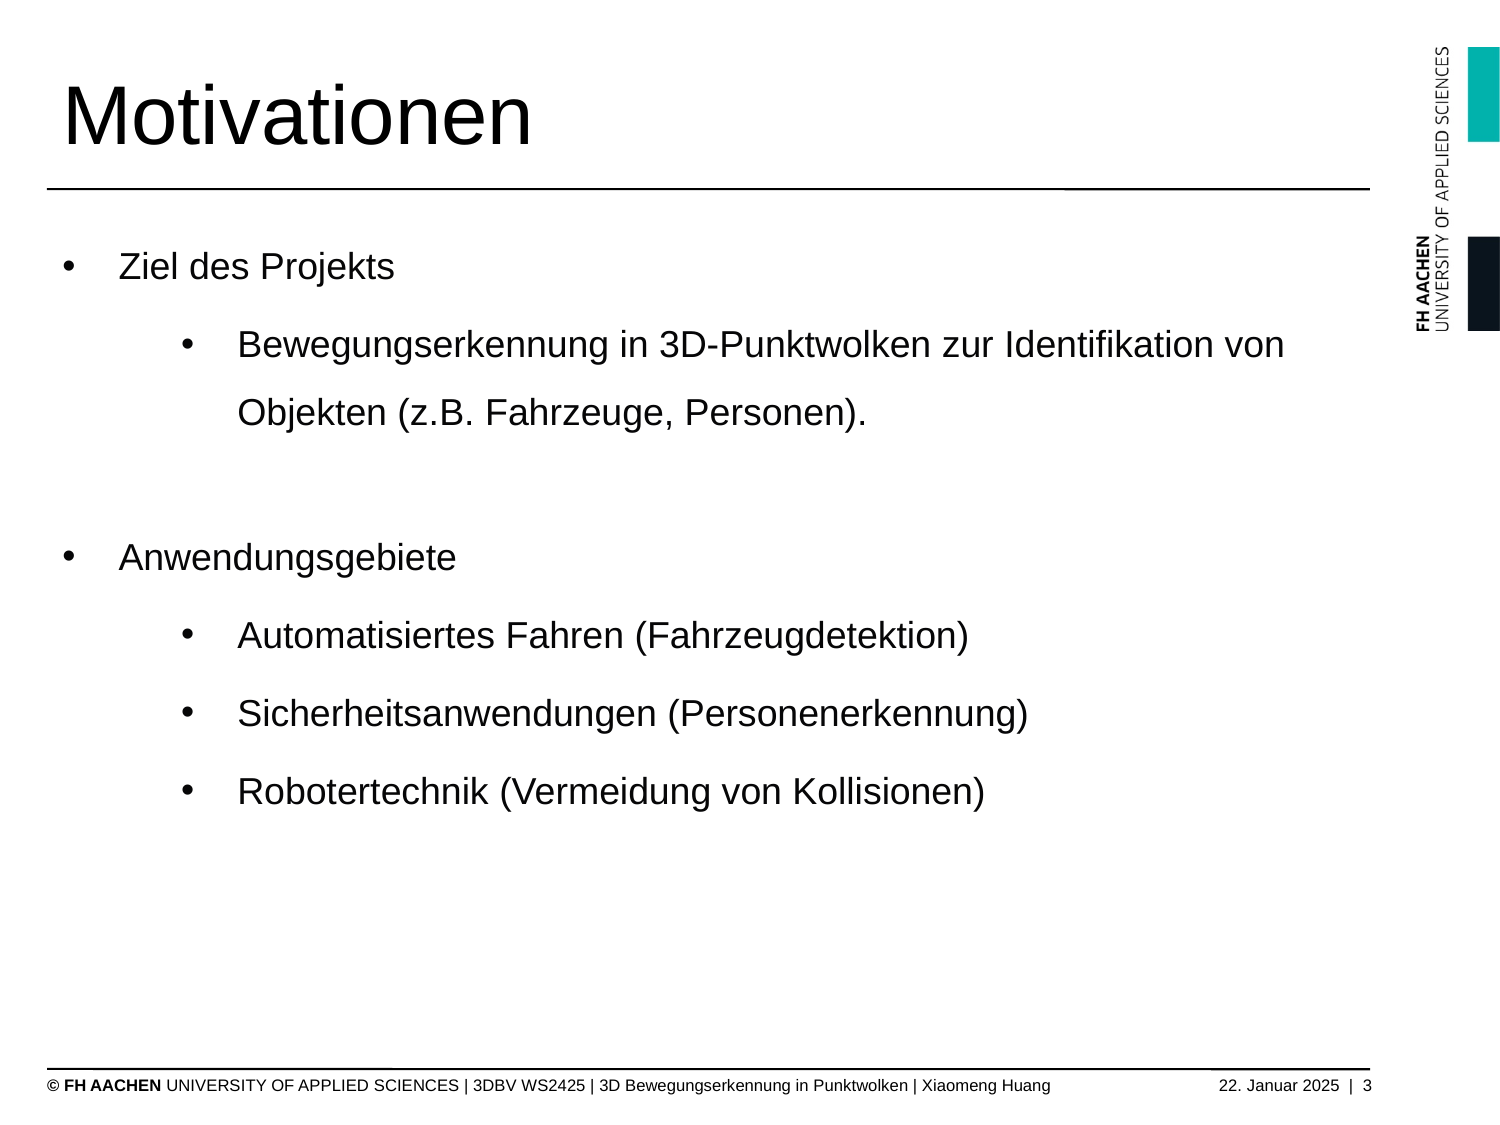

# Motivationen
Ziel des Projekts
Bewegungserkennung in 3D-Punktwolken zur Identifikation von Objekten (z.B. Fahrzeuge, Personen).

Anwendungsgebiete
Automatisiertes Fahren (Fahrzeugdetektion)
Sicherheitsanwendungen (Personenerkennung)
Robotertechnik (Vermeidung von Kollisionen)